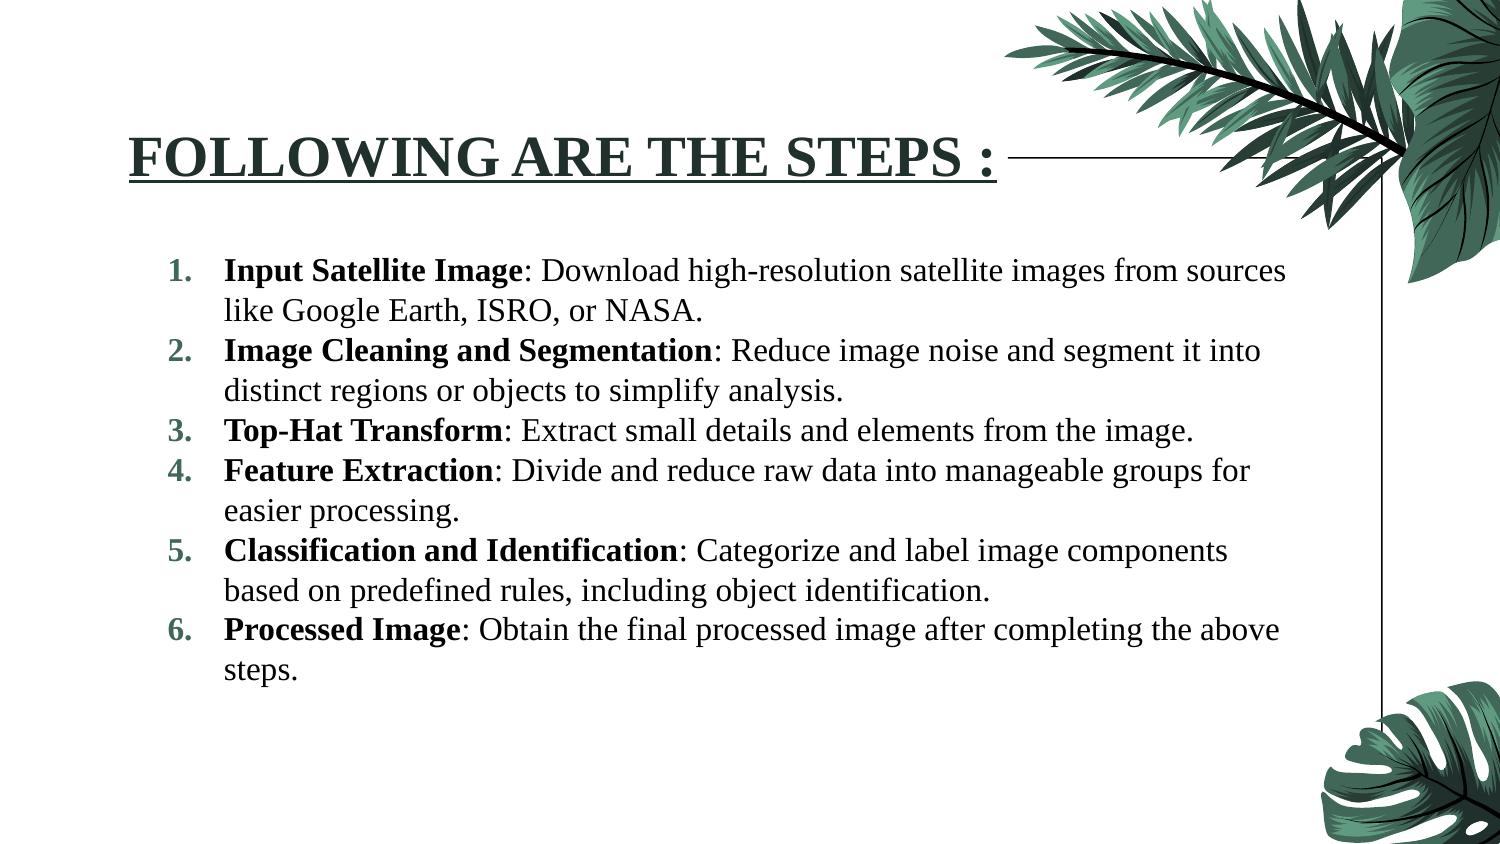

# FOLLOWING ARE THE STEPS :
Input Satellite Image: Download high-resolution satellite images from sources like Google Earth, ISRO, or NASA.
Image Cleaning and Segmentation: Reduce image noise and segment it into distinct regions or objects to simplify analysis.
Top-Hat Transform: Extract small details and elements from the image.
Feature Extraction: Divide and reduce raw data into manageable groups for easier processing.
Classification and Identification: Categorize and label image components based on predefined rules, including object identification.
Processed Image: Obtain the final processed image after completing the above steps.